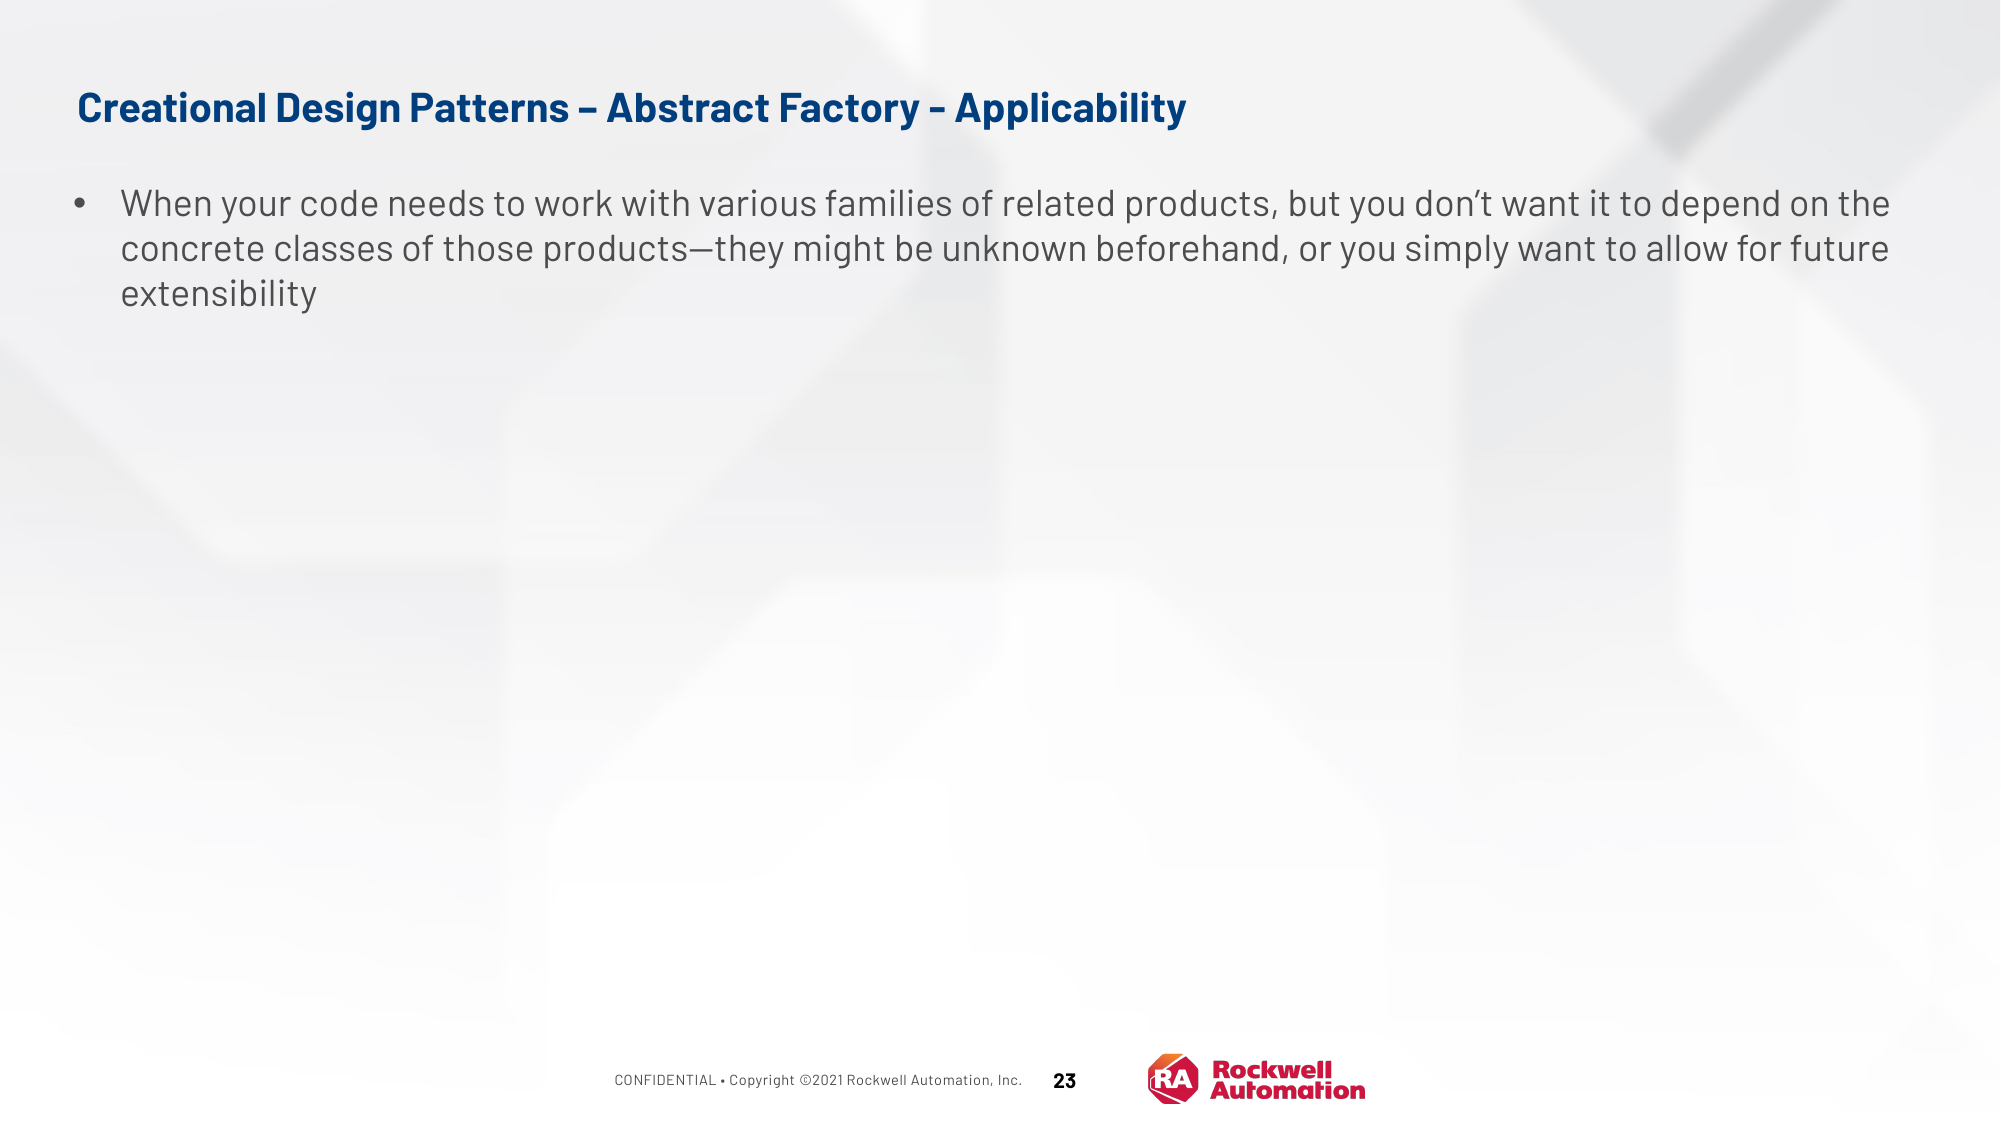

# Creational Design Patterns – Abstract Factory - Applicability

When your code needs to work with various families of related products, but you don’t want it to depend on the concrete classes of those products—they might be unknown beforehand, or you simply want to allow for future extensibility